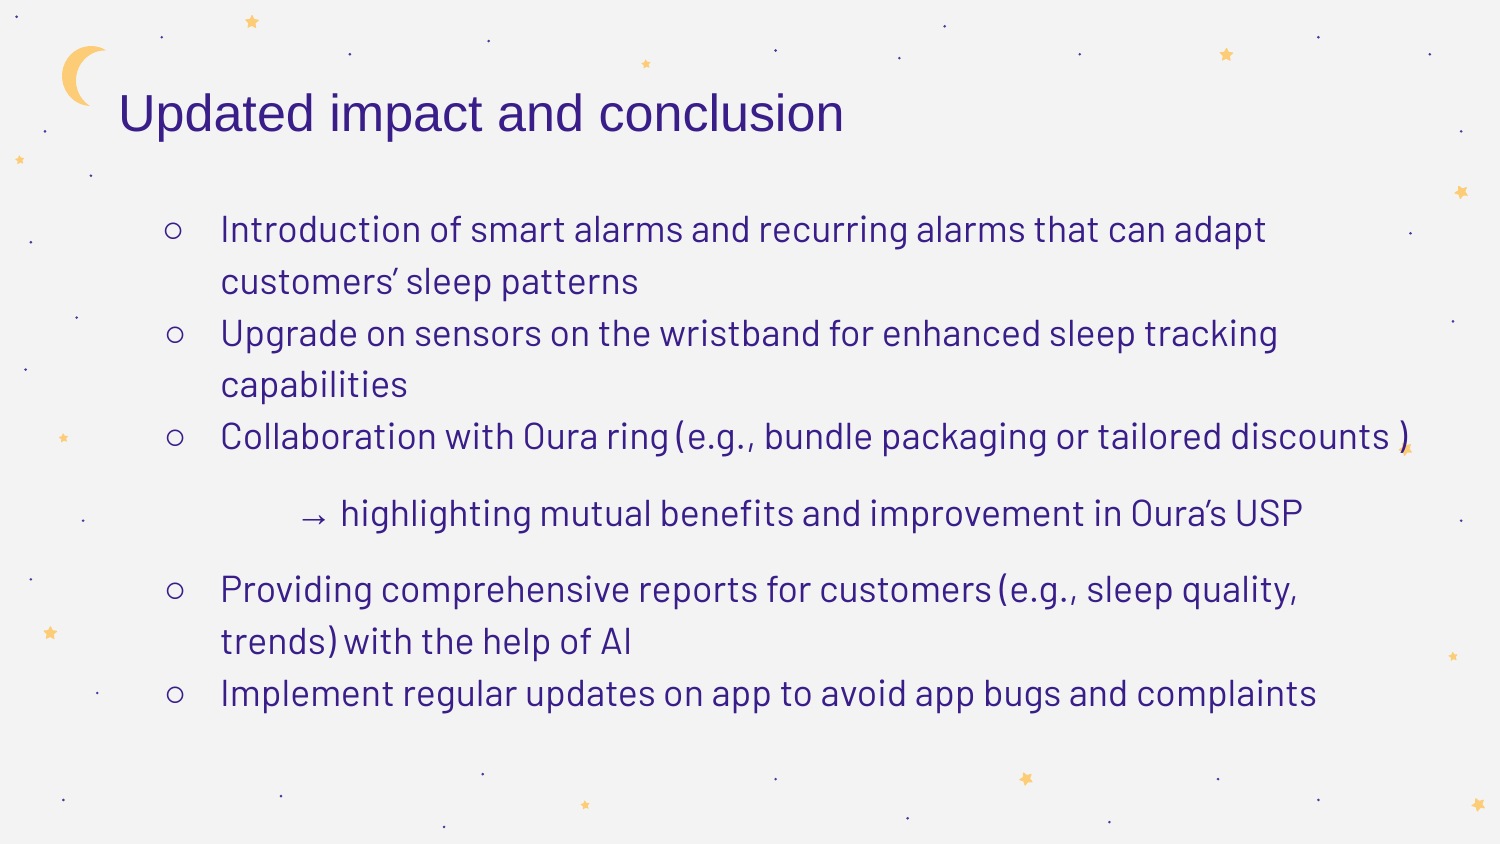

# Updated impact and conclusion
Introduction of smart alarms and recurring alarms that can adapt customers’ sleep patterns
Upgrade on sensors on the wristband for enhanced sleep tracking capabilities
Collaboration with Oura ring (e.g., bundle packaging or tailored discounts )
	→ highlighting mutual benefits and improvement in Oura’s USP
Providing comprehensive reports for customers (e.g., sleep quality, trends) with the help of AI
Implement regular updates on app to avoid app bugs and complaints